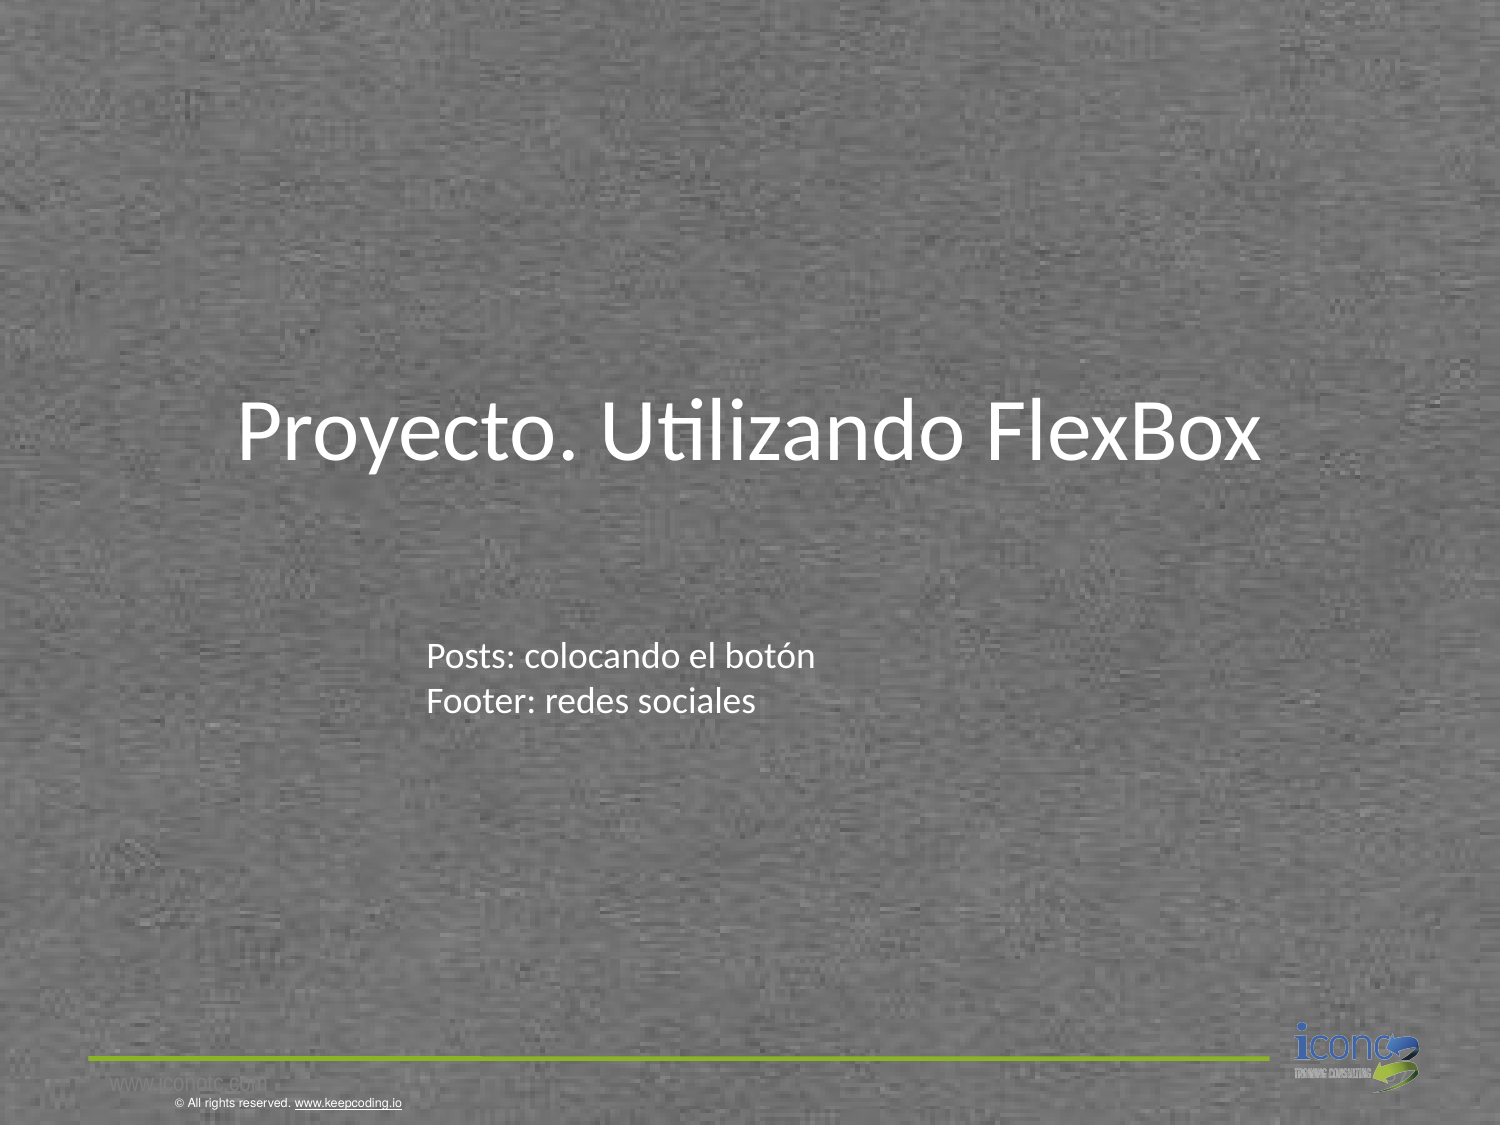

# Proyecto. Utilizando FlexBox
Posts: colocando el botón
Footer: redes sociales